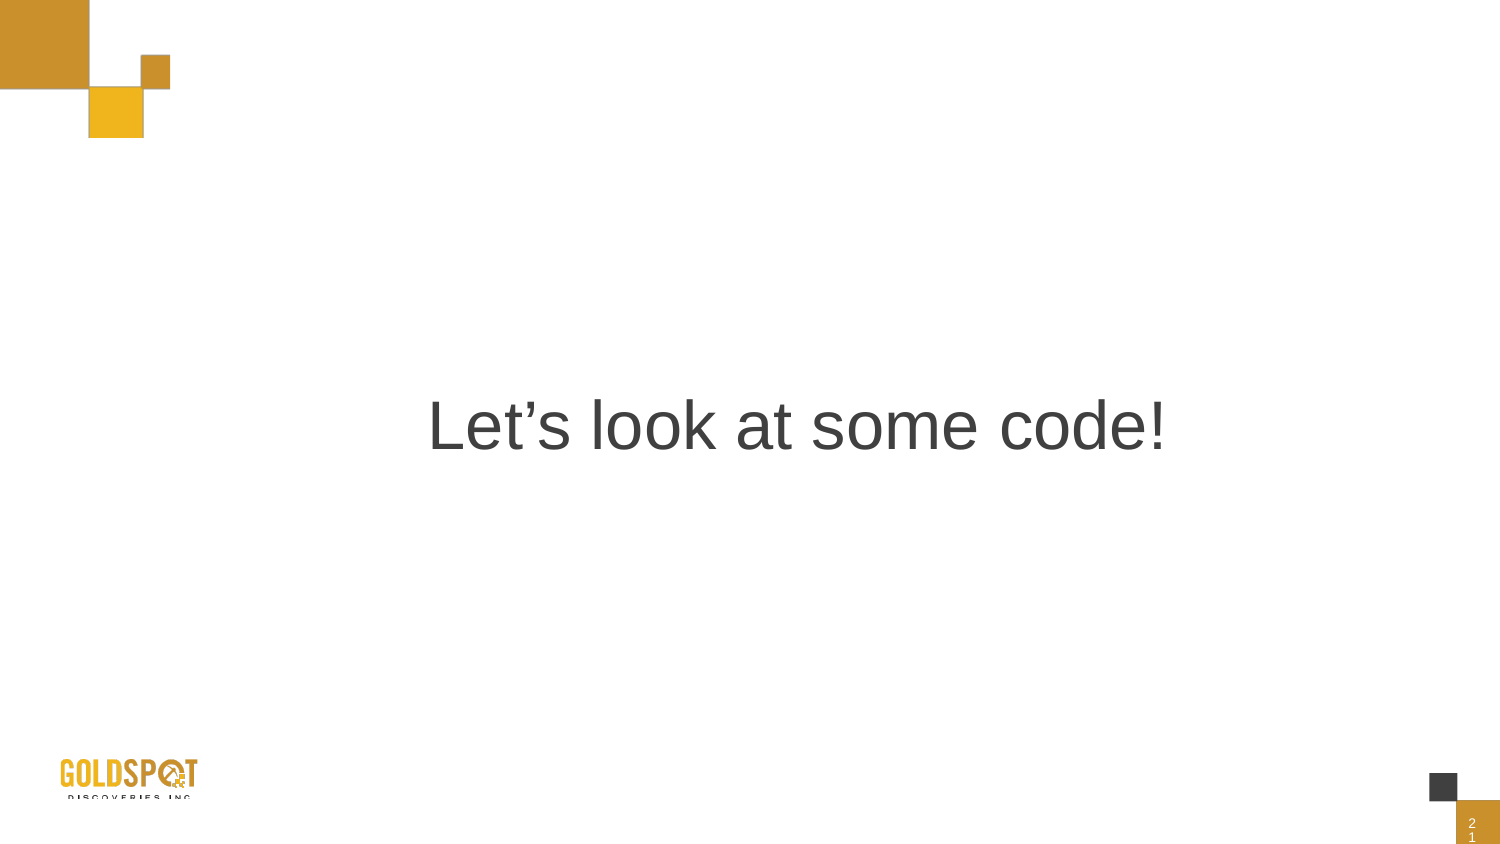

# Let’s look at some code!
21